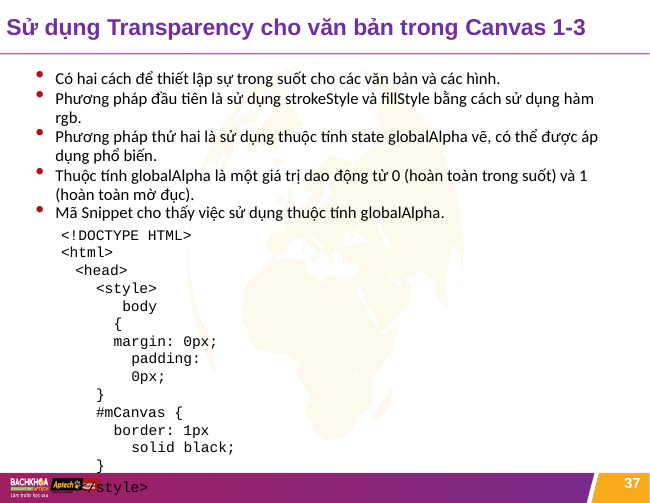

# Sử dụng Transparency cho văn bản trong Canvas 1-3
Có hai cách để thiết lập sự trong suốt cho các văn bản và các hình.
Phương pháp đầu tiên là sử dụng strokeStyle và fillStyle bằng cách sử dụng hàm  rgb.
Phương pháp thứ hai là sử dụng thuộc tính state globalAlpha vẽ, có thể được áp
dụng phổ biến.
Thuộc tính globalAlpha là một giá trị dao động từ 0 (hoàn toàn trong suốt) và 1  (hoàn toàn mờ đục).
Mã Snippet cho thấy việc sử dụng thuộc tính globalAlpha.
<!DOCTYPE HTML>
<html>
<head>
<style>  body {
margin: 0px;  padding: 0px;
}
#mCanvas {
border: 1px solid black;
}
</style>
37